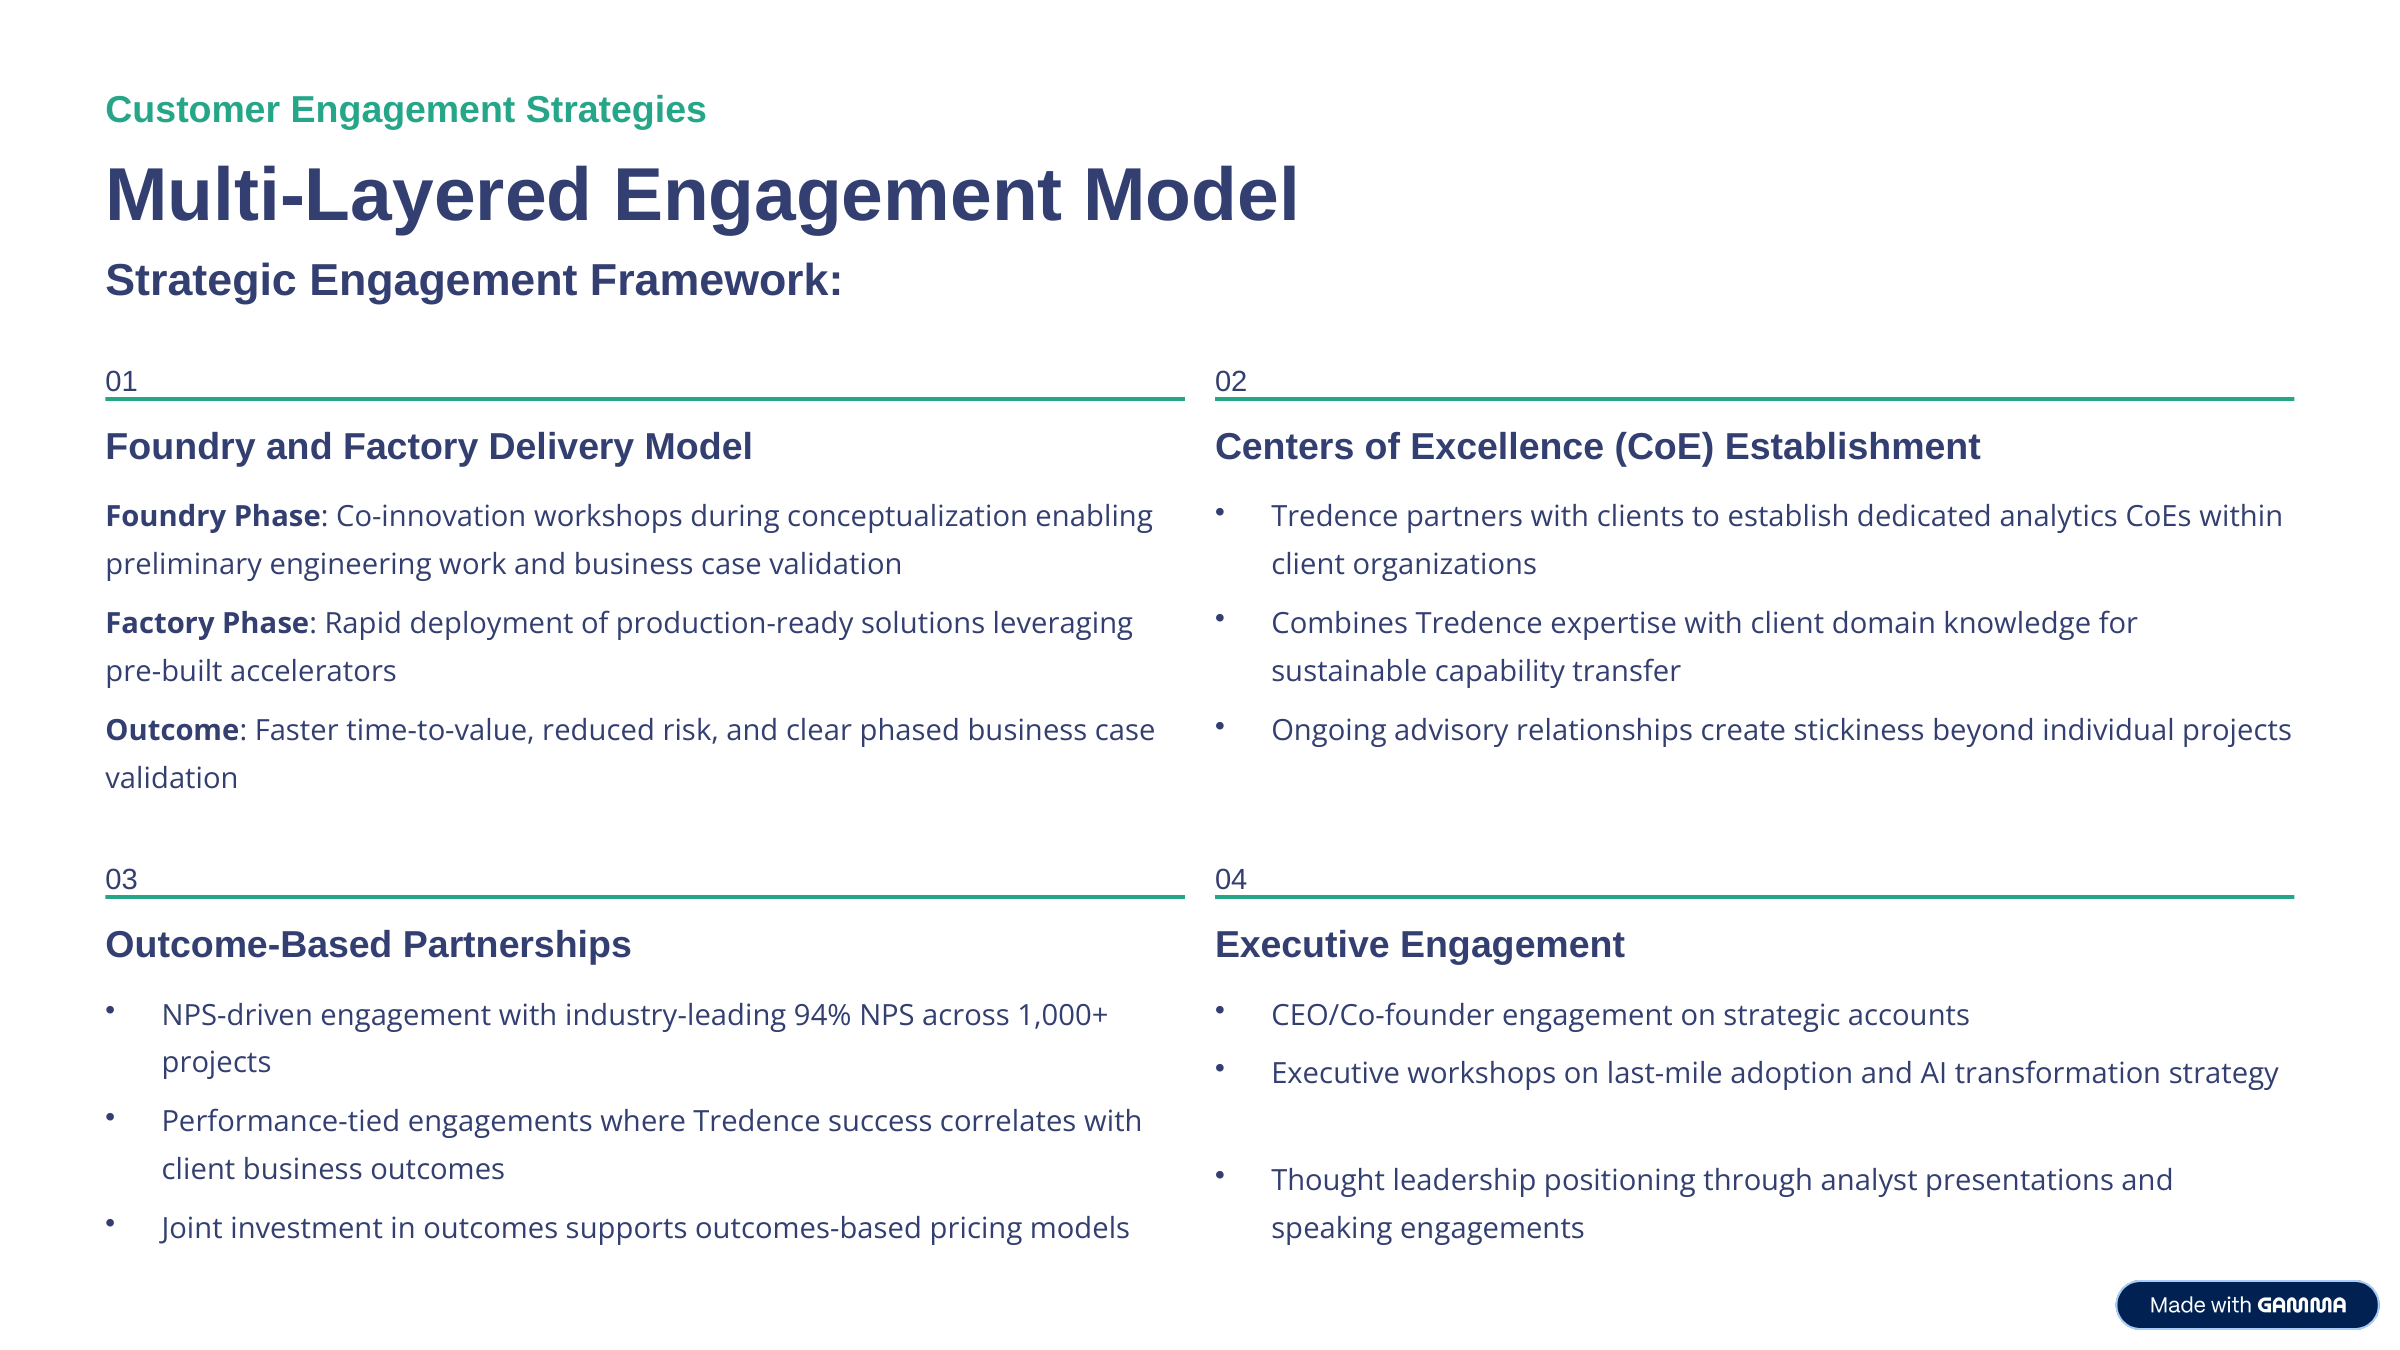

Customer Engagement Strategies
Multi-Layered Engagement Model
Strategic Engagement Framework:
01
02

Foundry and Factory Delivery Model
Centers of Excellence (CoE) Establishment
Foundry Phase: Co-innovation workshops during conceptualization enabling preliminary engineering work and business case validation
Tredence partners with clients to establish dedicated analytics CoEs within client organizations
Factory Phase: Rapid deployment of production-ready solutions leveraging pre-built accelerators
Combines Tredence expertise with client domain knowledge for sustainable capability transfer
Outcome: Faster time-to-value, reduced risk, and clear phased business case validation
Ongoing advisory relationships create stickiness beyond individual projects
03
04

Outcome-Based Partnerships
Executive Engagement
NPS-driven engagement with industry-leading 94% NPS across 1,000+ projects
CEO/Co-founder engagement on strategic accounts
Executive workshops on last-mile adoption and AI transformation strategy
Performance-tied engagements where Tredence success correlates with client business outcomes
Thought leadership positioning through analyst presentations and speaking engagements
Joint investment in outcomes supports outcomes-based pricing models